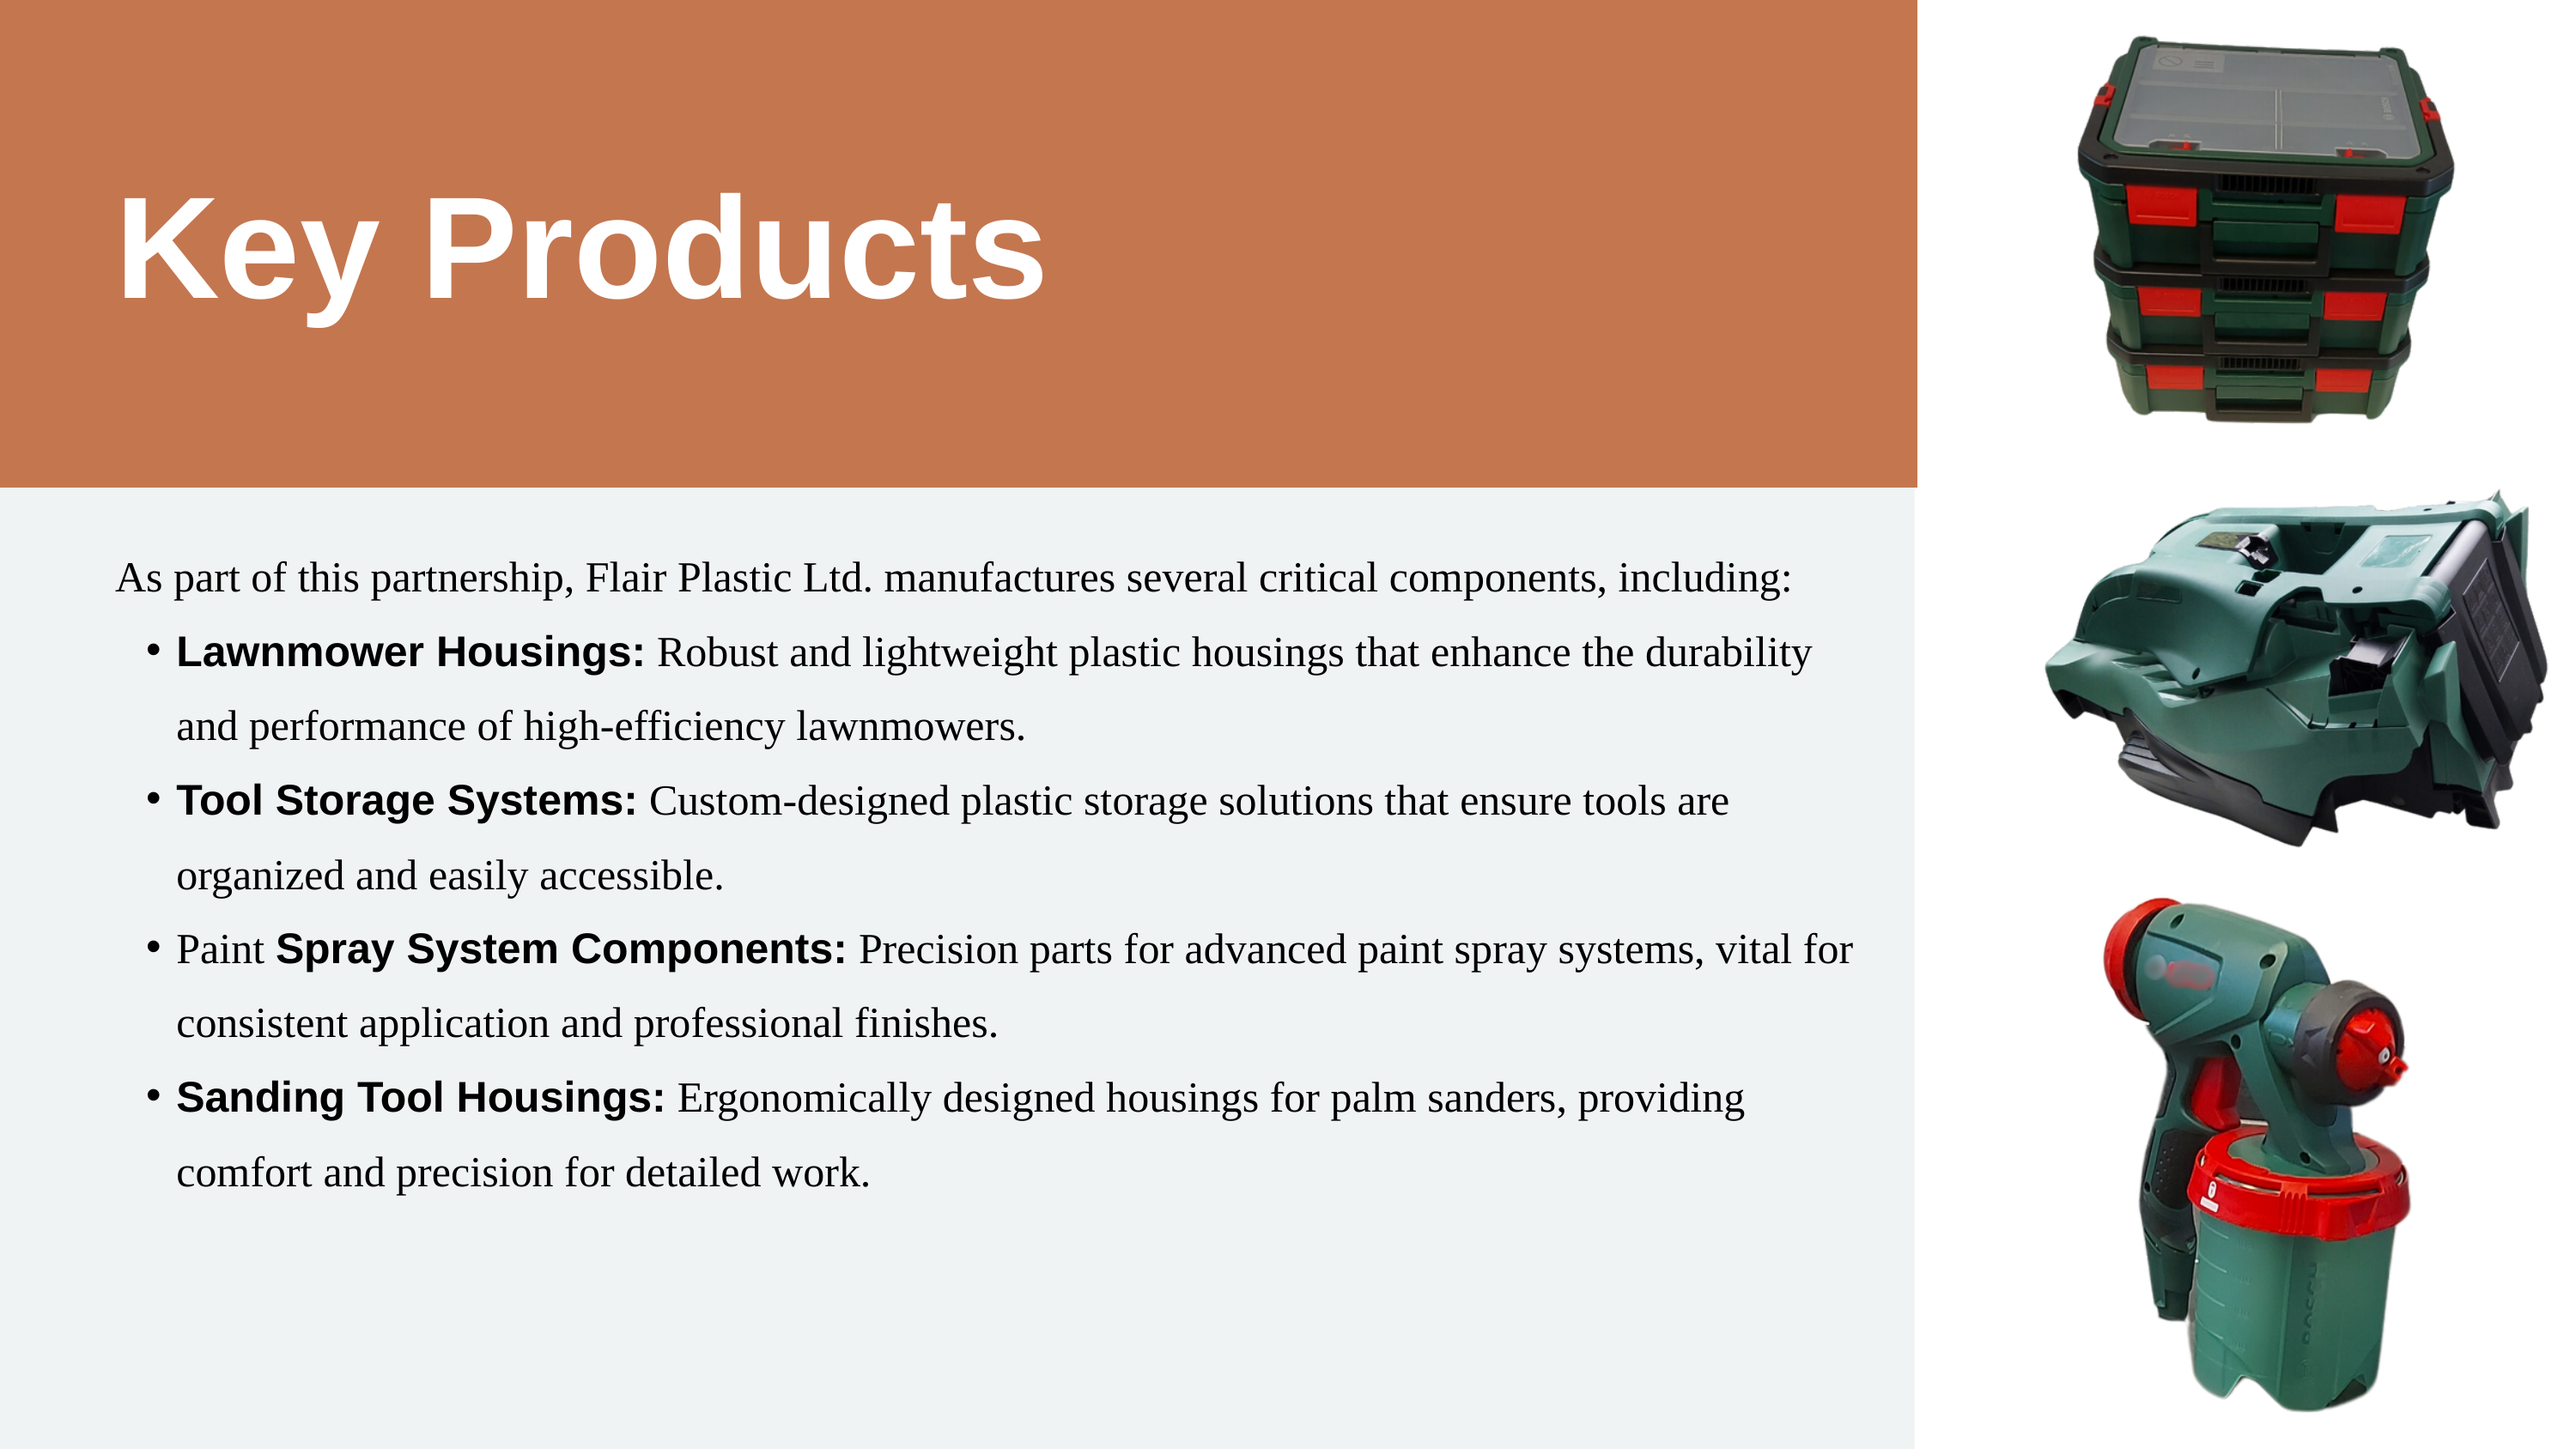

Key Products

As part of this partnership, Flair Plastic Ltd. manufactures several critical components, including:
Lawnmower Housings: Robust and lightweight plastic housings that enhance the durability and performance of high-efficiency lawnmowers.
Tool Storage Systems: Custom-designed plastic storage solutions that ensure tools are organized and easily accessible.
Paint Spray System Components: Precision parts for advanced paint spray systems, vital for consistent application and professional finishes.
Sanding Tool Housings: Ergonomically designed housings for palm sanders, providing comfort and precision for detailed work.